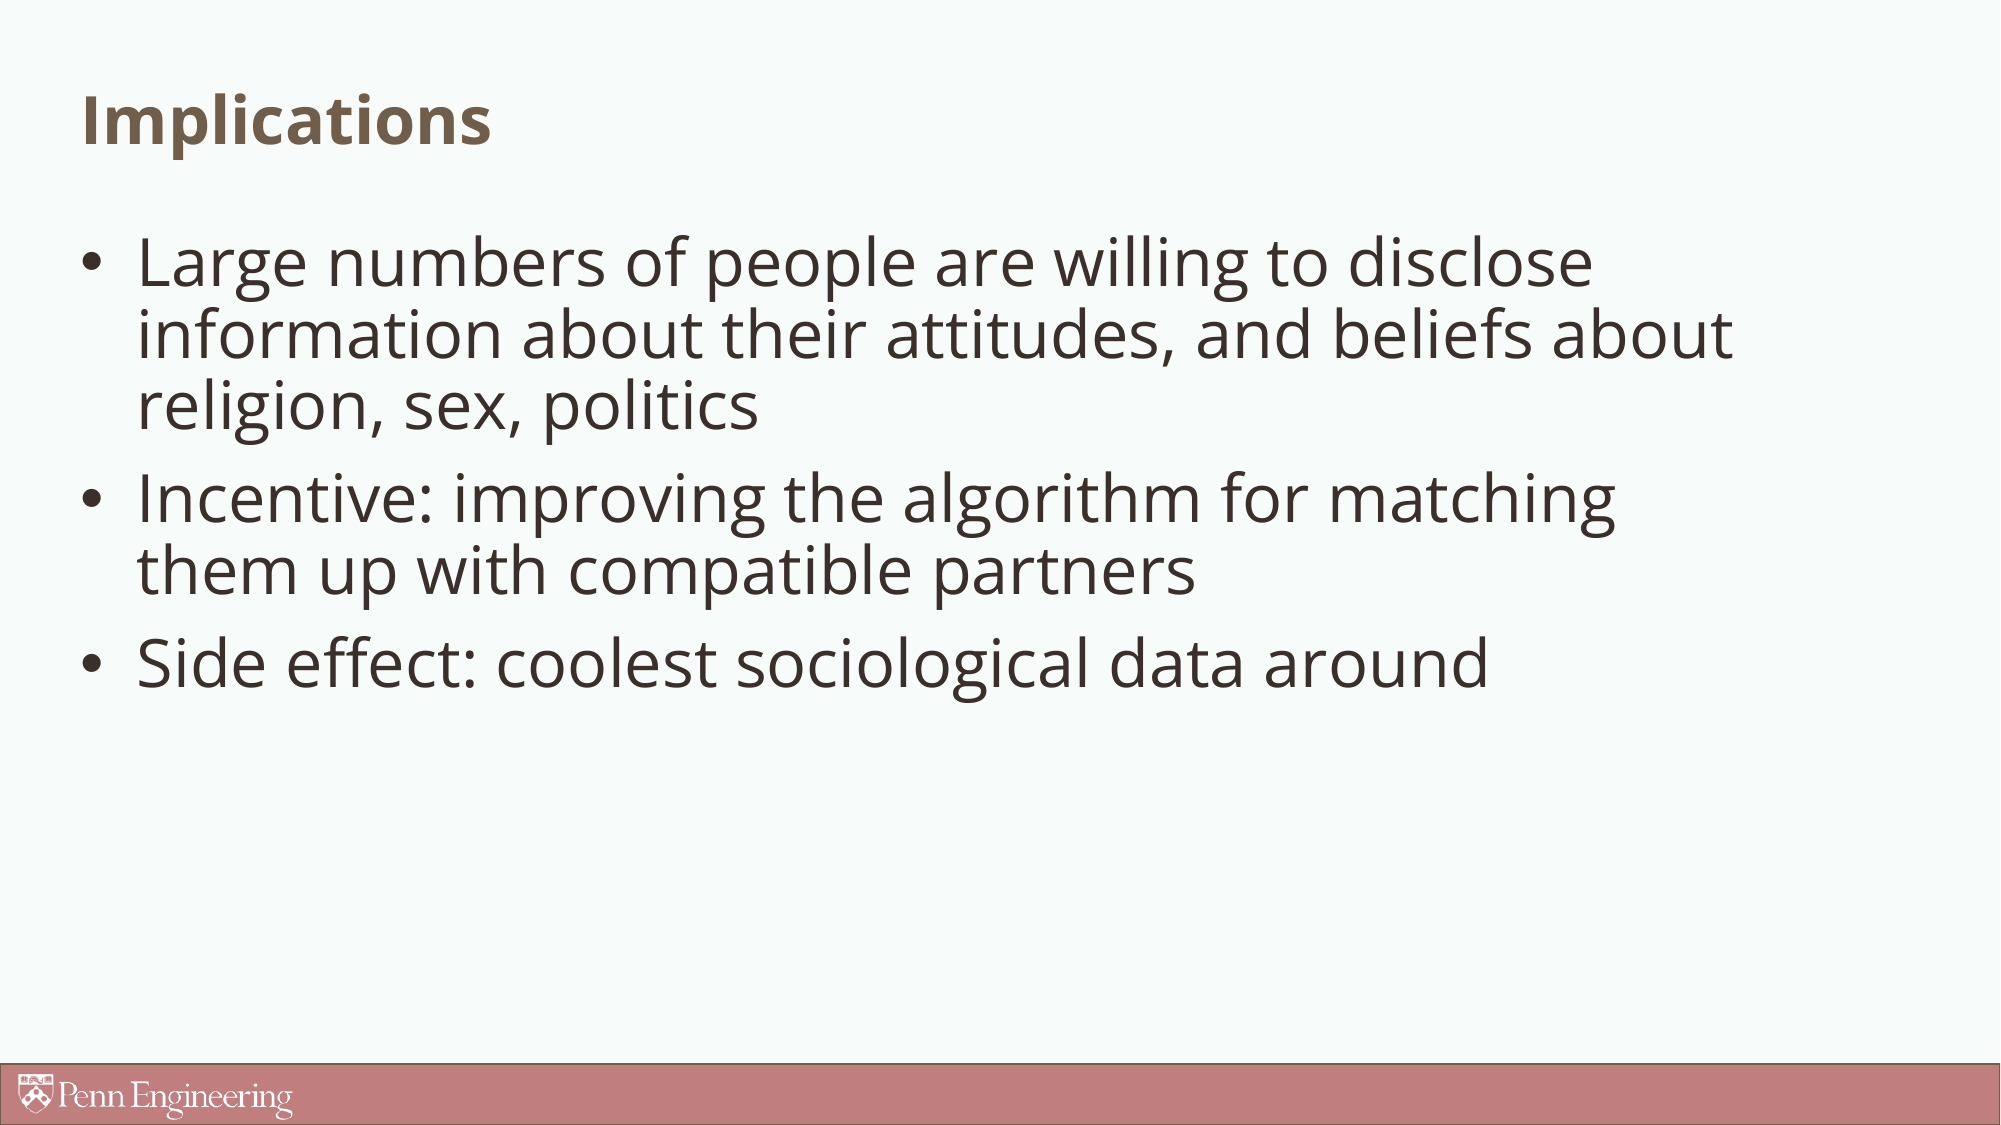

# Implications
Large numbers of people are willing to disclose information about their attitudes, and beliefs about religion, sex, politics
Incentive: improving the algorithm for matching them up with compatible partners
Side effect: coolest sociological data around